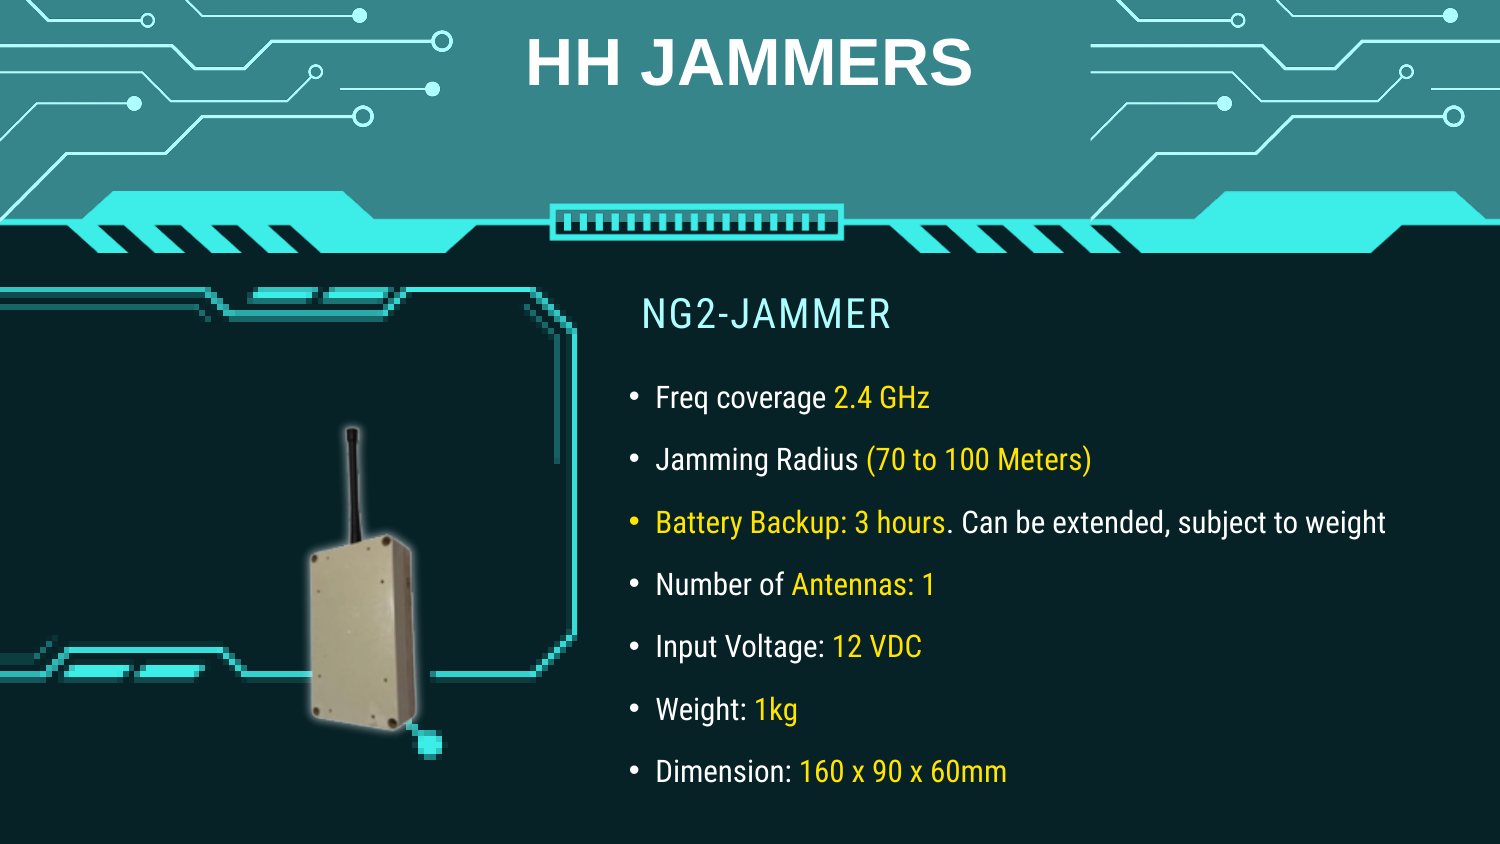

HH JAMMERS

NG2-JAMMER
Freq coverage 2.4 GHz
Jamming Radius (70 to 100 Meters)
Battery Backup: 3 hours. Can be extended, subject to weight
Number of Antennas: 1
Input Voltage: 12 VDC
Weight: 1kg
Dimension: 160 x 90 x 60mm